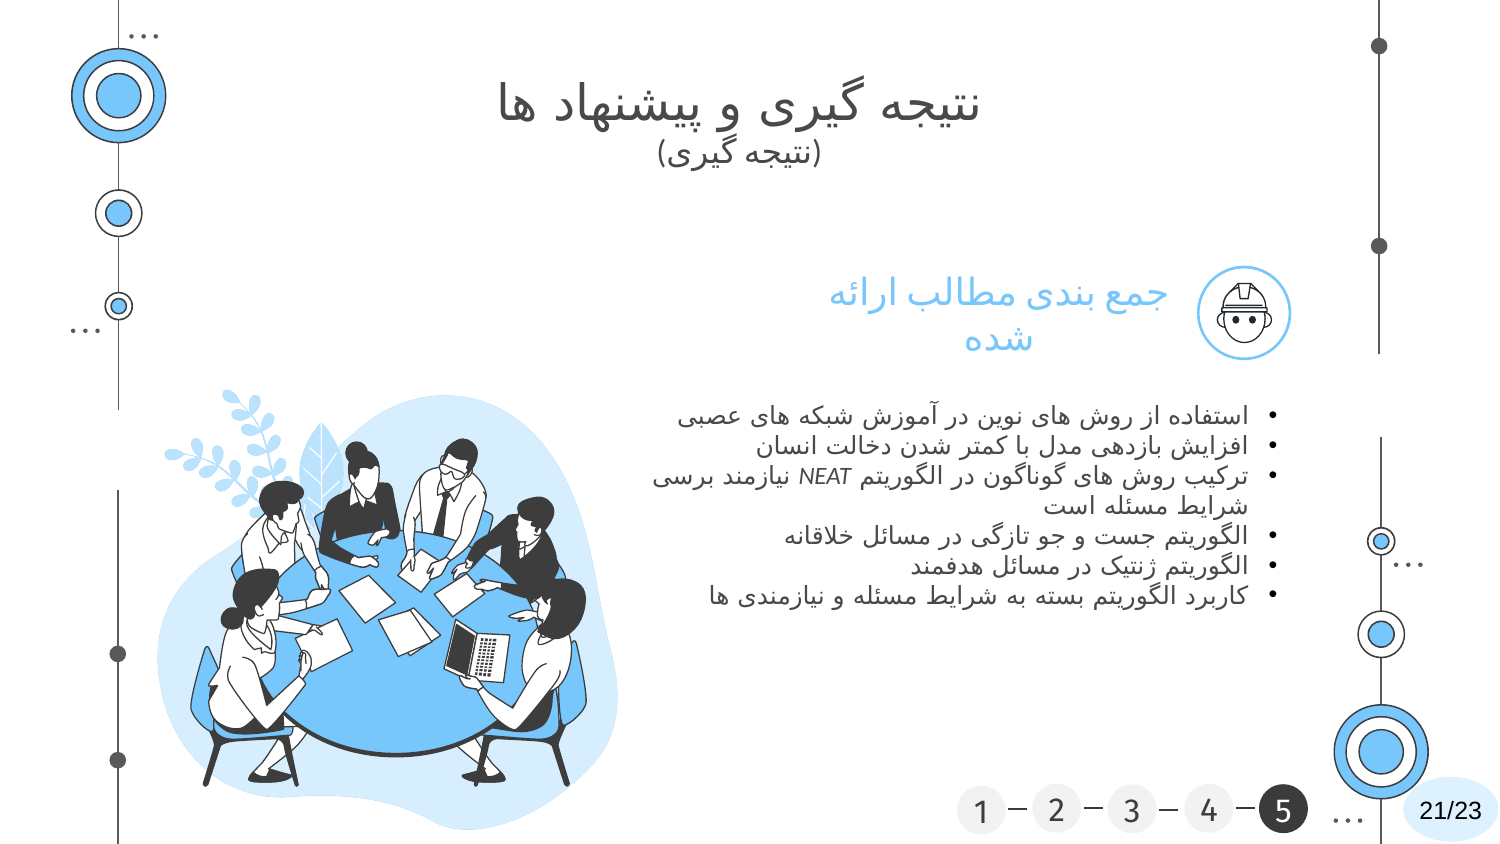

نتیجه گیری و پیشنهاد ها
(نتیجه گیری)

جمع بندی مطالب ارائه شده
استفاده از روش های نوین در آموزش شبکه های عصبی
افزایش بازدهی مدل با کمتر شدن دخالت انسان
ترکیب روش های گوناگون در الگوریتم NEAT نیازمند برسی شرایط مسئله است
الگوریتم جست و جو تازگی در مسائل خلاقانه
الگوریتم ژنتیک در مسائل هدفمند
کاربرد الگوریتم بسته به شرایط مسئله و نیازمندی ها

21/23
2
4
5
3
1